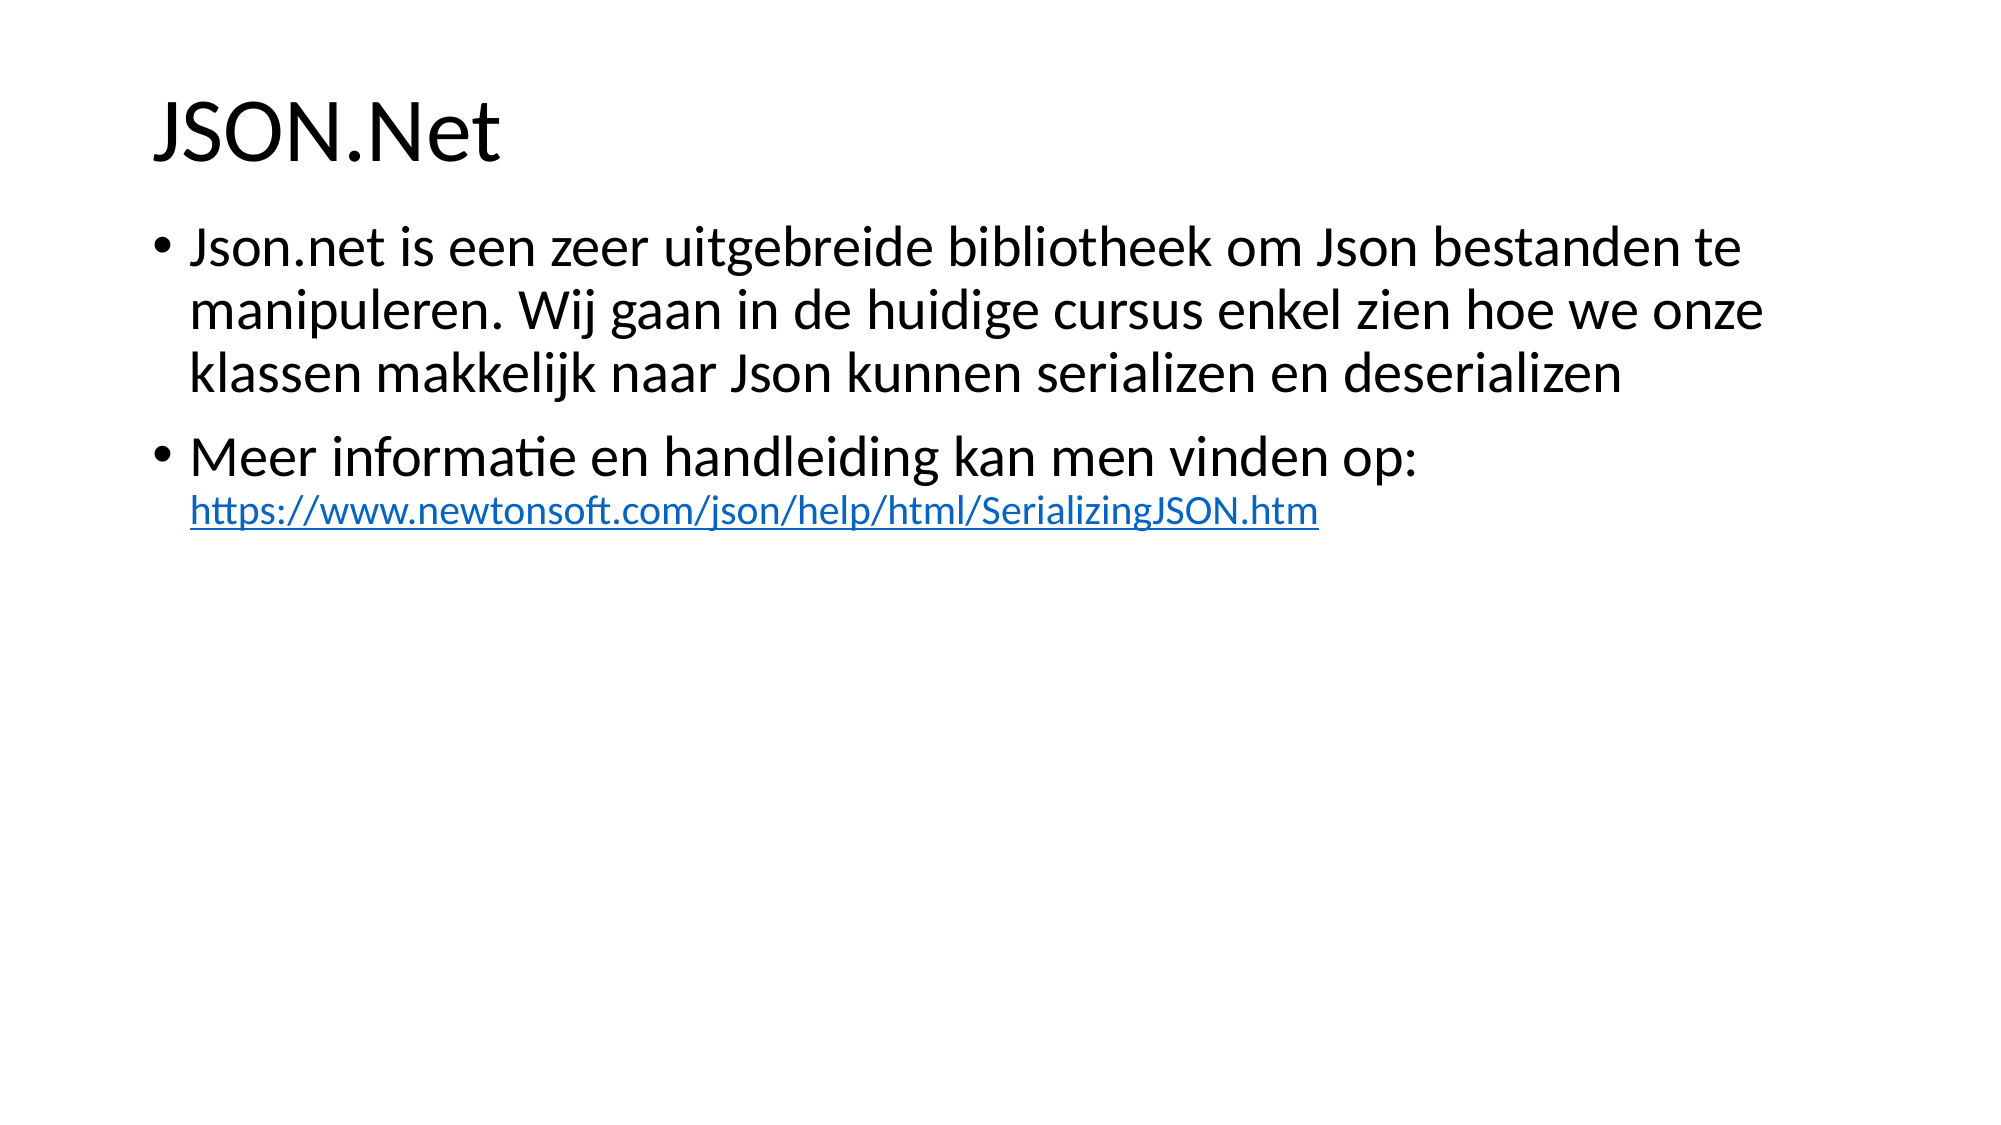

# JSON.Net
Json.net is een zeer uitgebreide bibliotheek om Json bestanden te manipuleren. Wij gaan in de huidige cursus enkel zien hoe we onze klassen makkelijk naar Json kunnen serializen en deserializen
Meer informatie en handleiding kan men vinden op: 	https://www.newtonsoft.com/json/help/html/SerializingJSON.htm